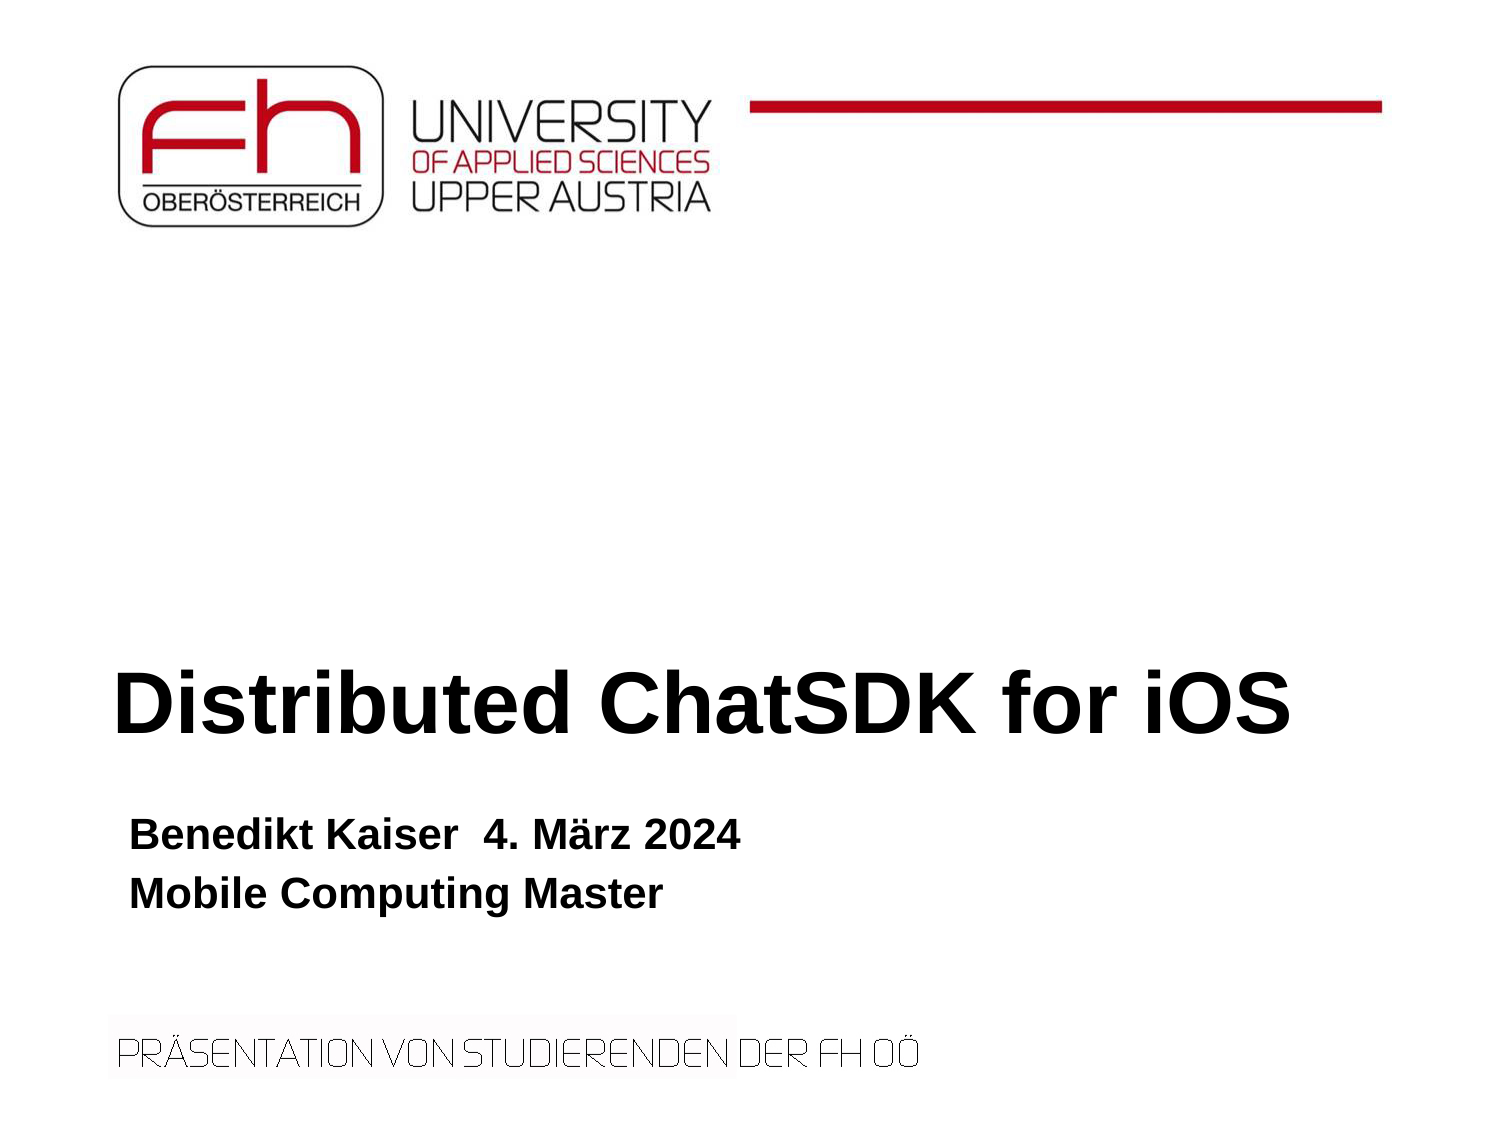

# Distributed ChatSDK for iOS
Benedikt Kaiser  4. März 2024
Mobile Computing Master